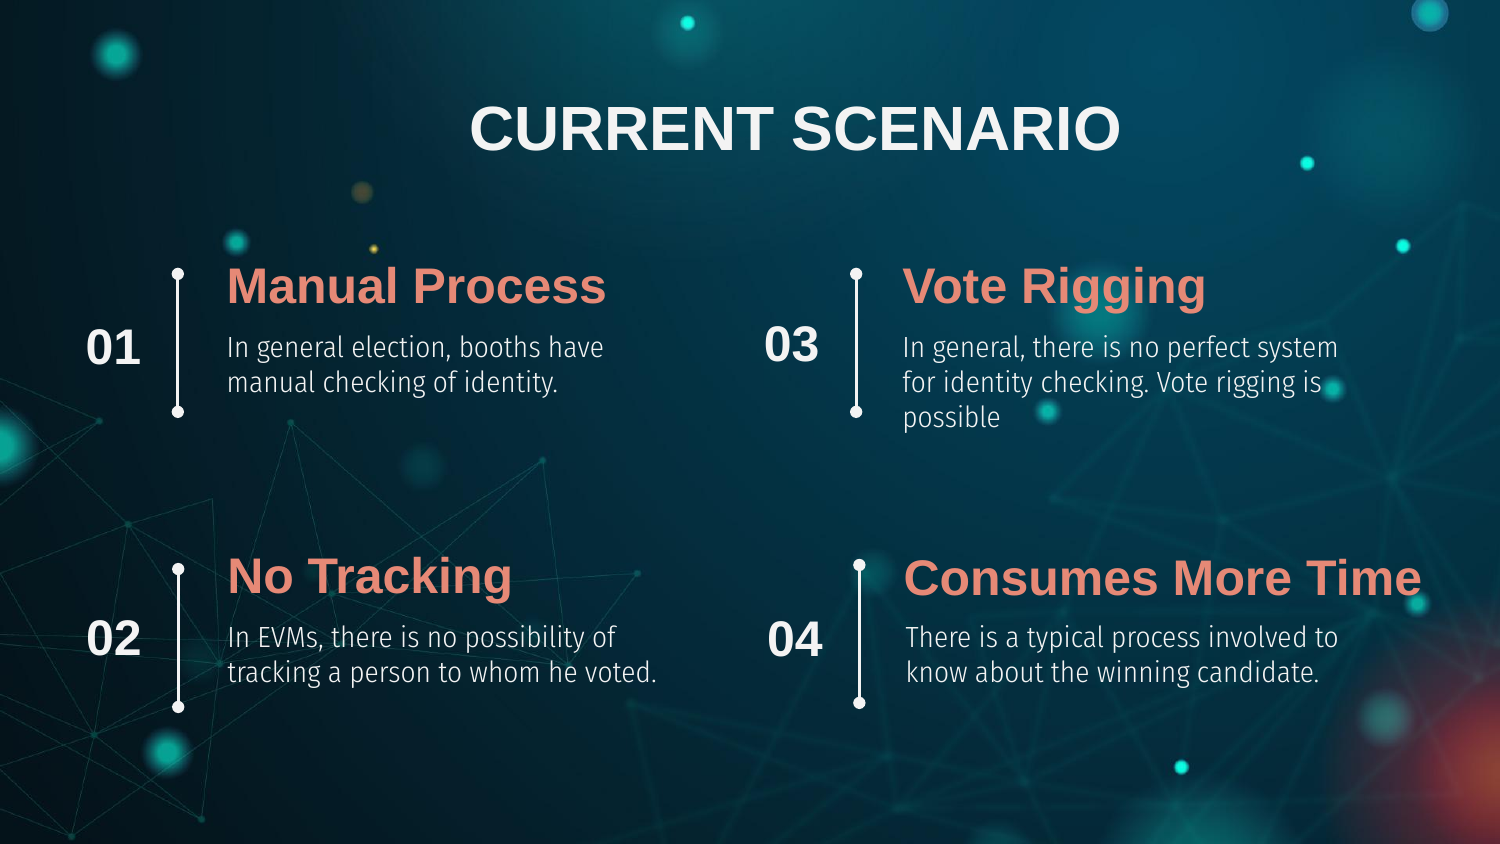

CURRENT SCENARIO
# Manual Process
Vote Rigging
03
01
In general, there is no perfect system for identity checking. Vote rigging is possible
In general election, booths have manual checking of identity.
Consumes More Time
No Tracking
02
04
In EVMs, there is no possibility of tracking a person to whom he voted.
There is a typical process involved to know about the winning candidate.